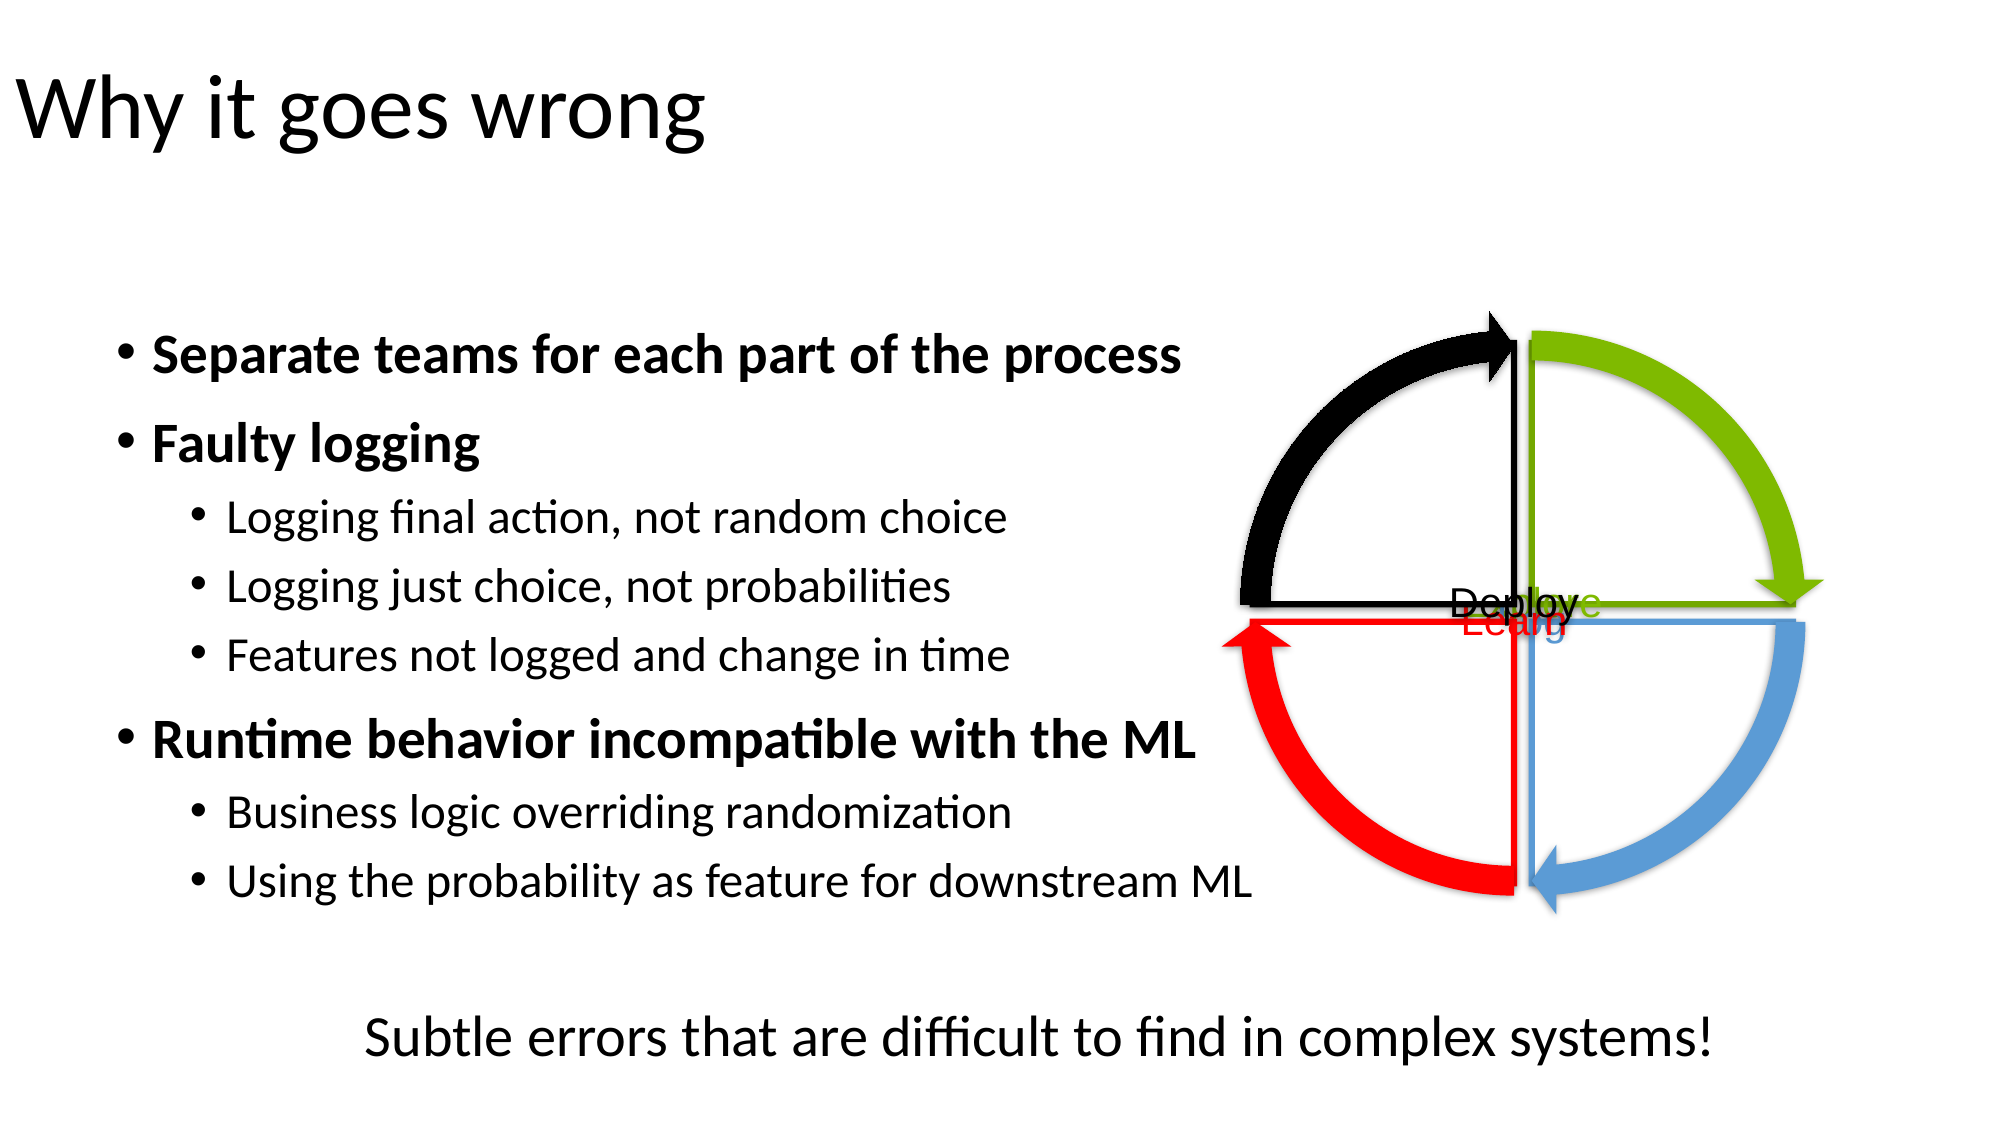

# Why it goes wrong
Explore
Log
Learn
Deploy
Separate teams for each part of the process
Faulty logging
Logging final action, not random choice
Logging just choice, not probabilities
Features not logged and change in time
Runtime behavior incompatible with the ML
Business logic overriding randomization
Using the probability as feature for downstream ML

Subtle errors that are difficult to find in complex systems!